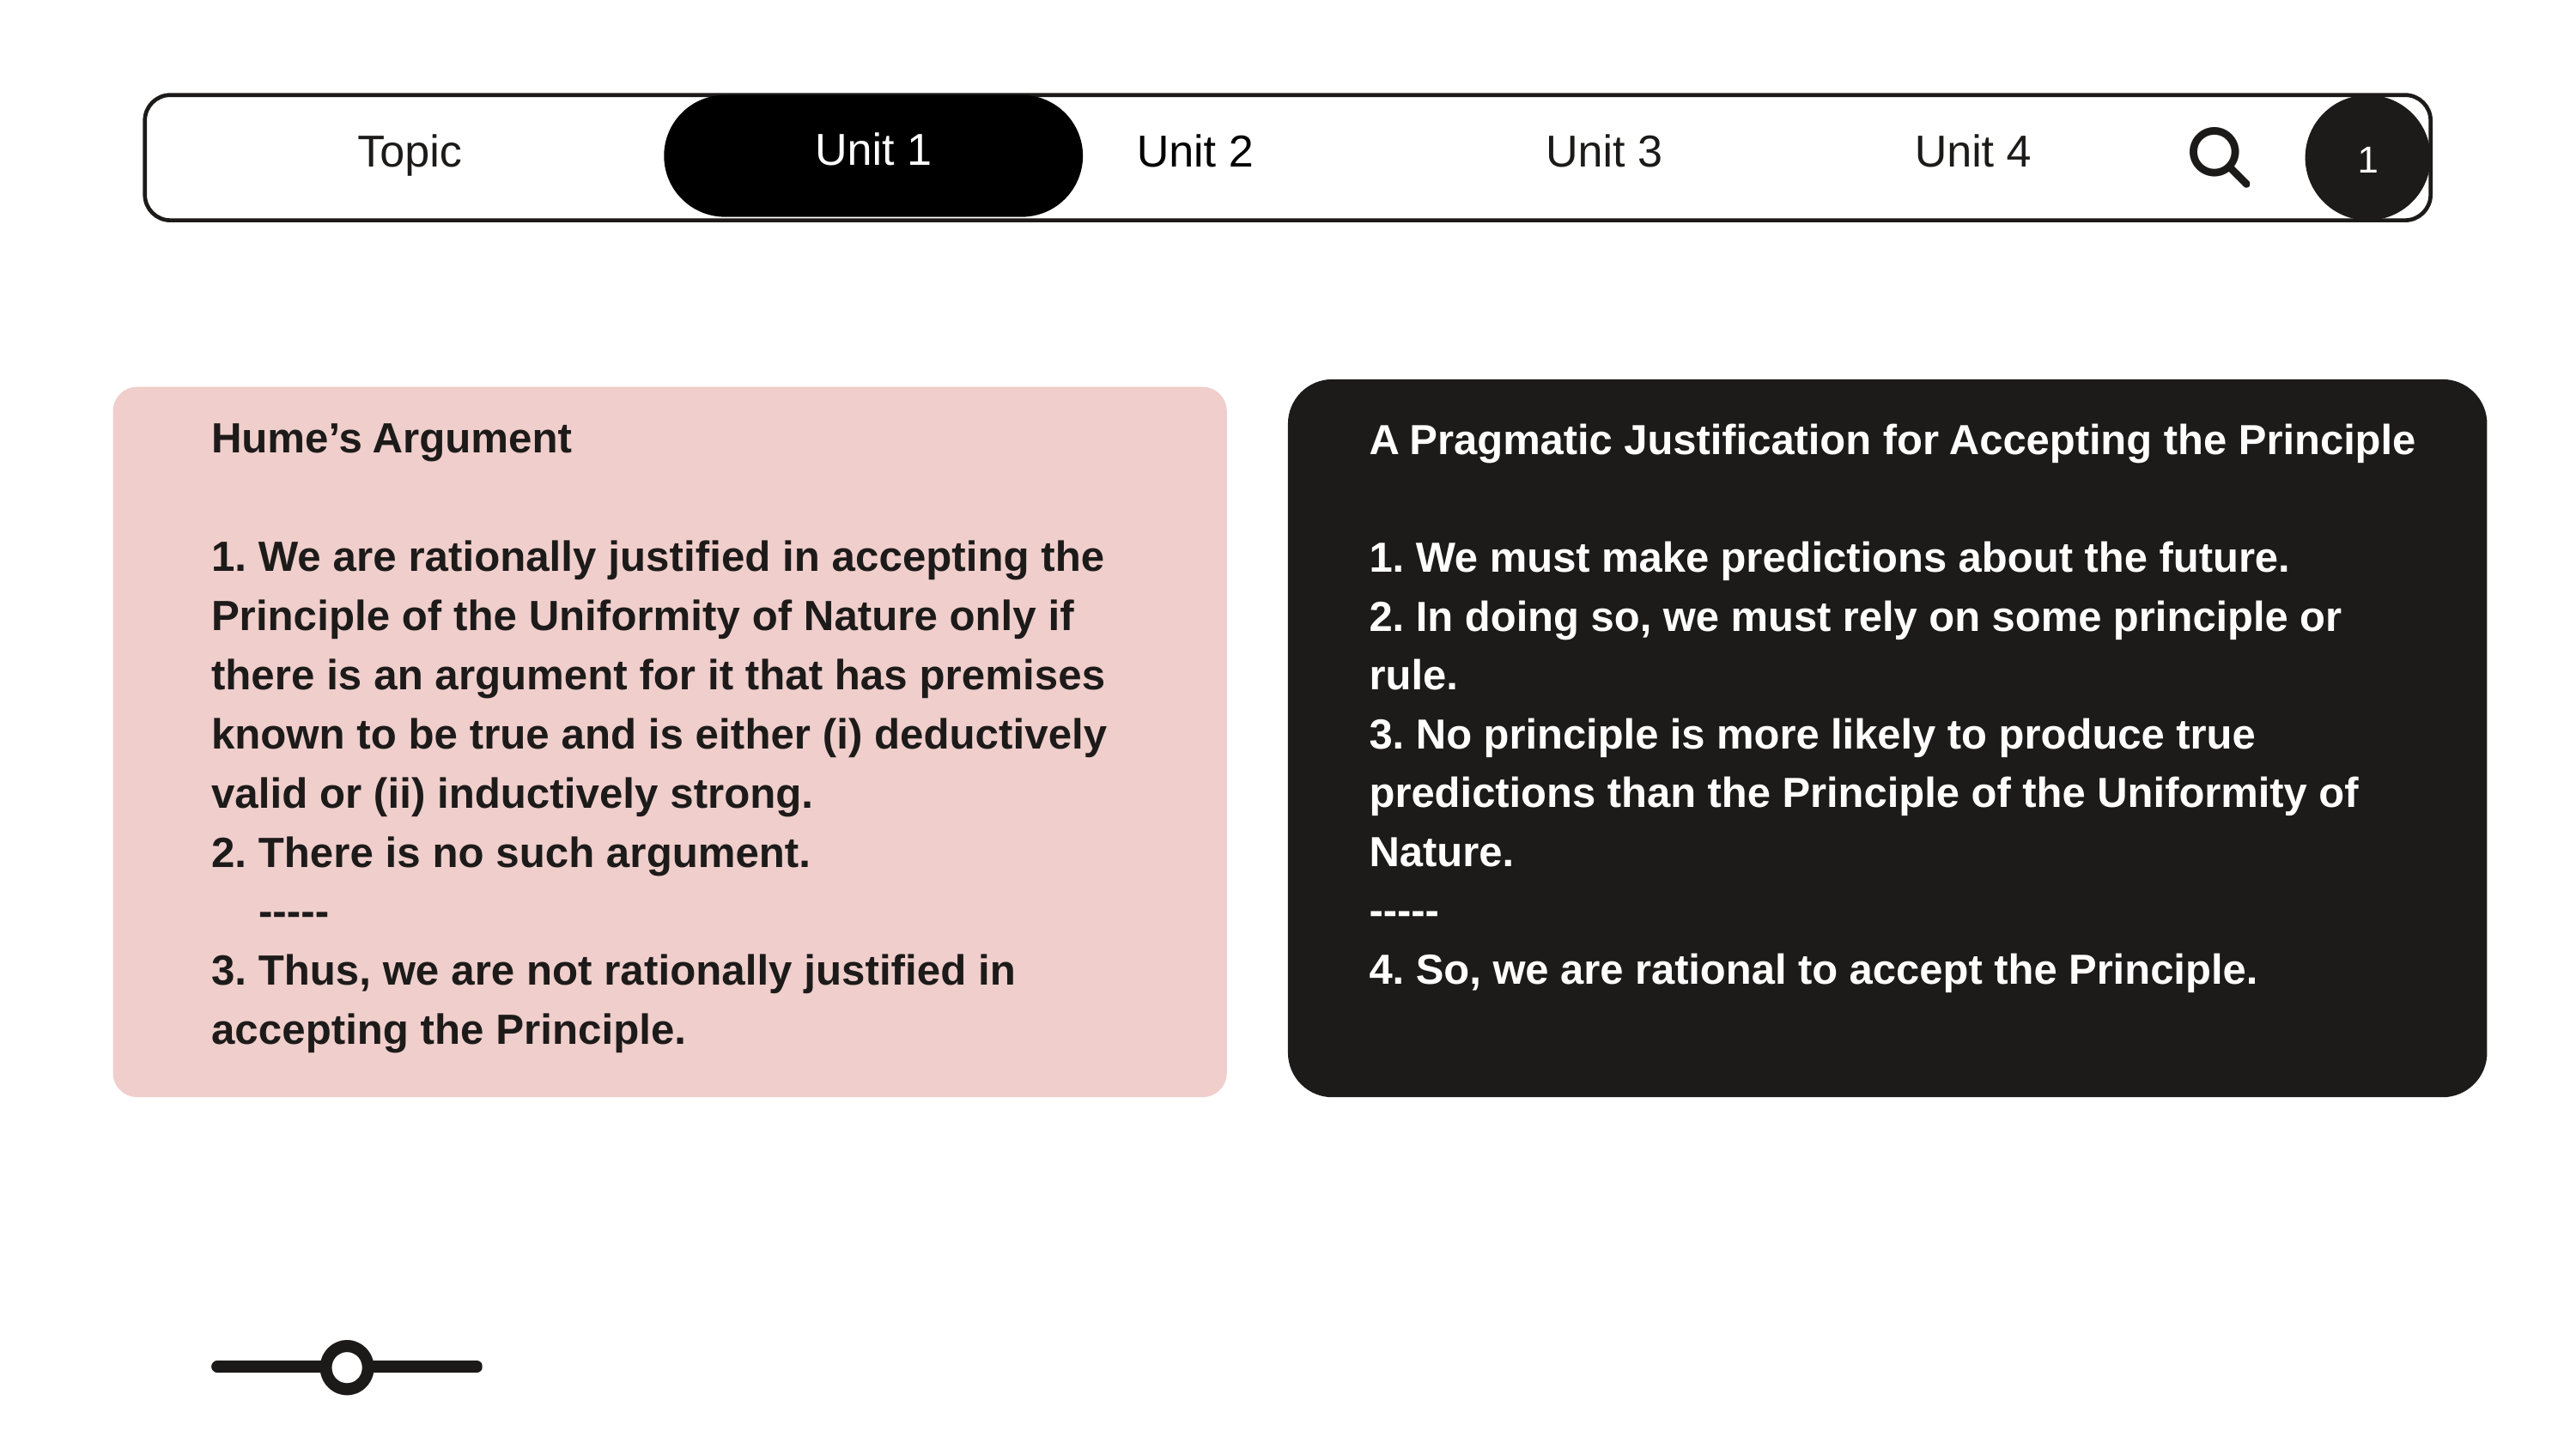

Unit 1

1

Unit 2

Topic

Unit 3

Unit 4

Hume’s Argument

1. We are rationally justified in accepting the Principle of the Uniformity of Nature only if there is an argument for it that has premises known to be true and is either (i) deductively valid or (ii) inductively strong.
2. There is no such argument.
    -----
3. Thus, we are not rationally justified in accepting the Principle.

A Pragmatic Justification for Accepting the Principle

1. We must make predictions about the future.
2. In doing so, we must rely on some principle or rule.
3. No principle is more likely to produce true predictions than the Principle of the Uniformity of Nature.
-----
4. So, we are rational to accept the Principle.